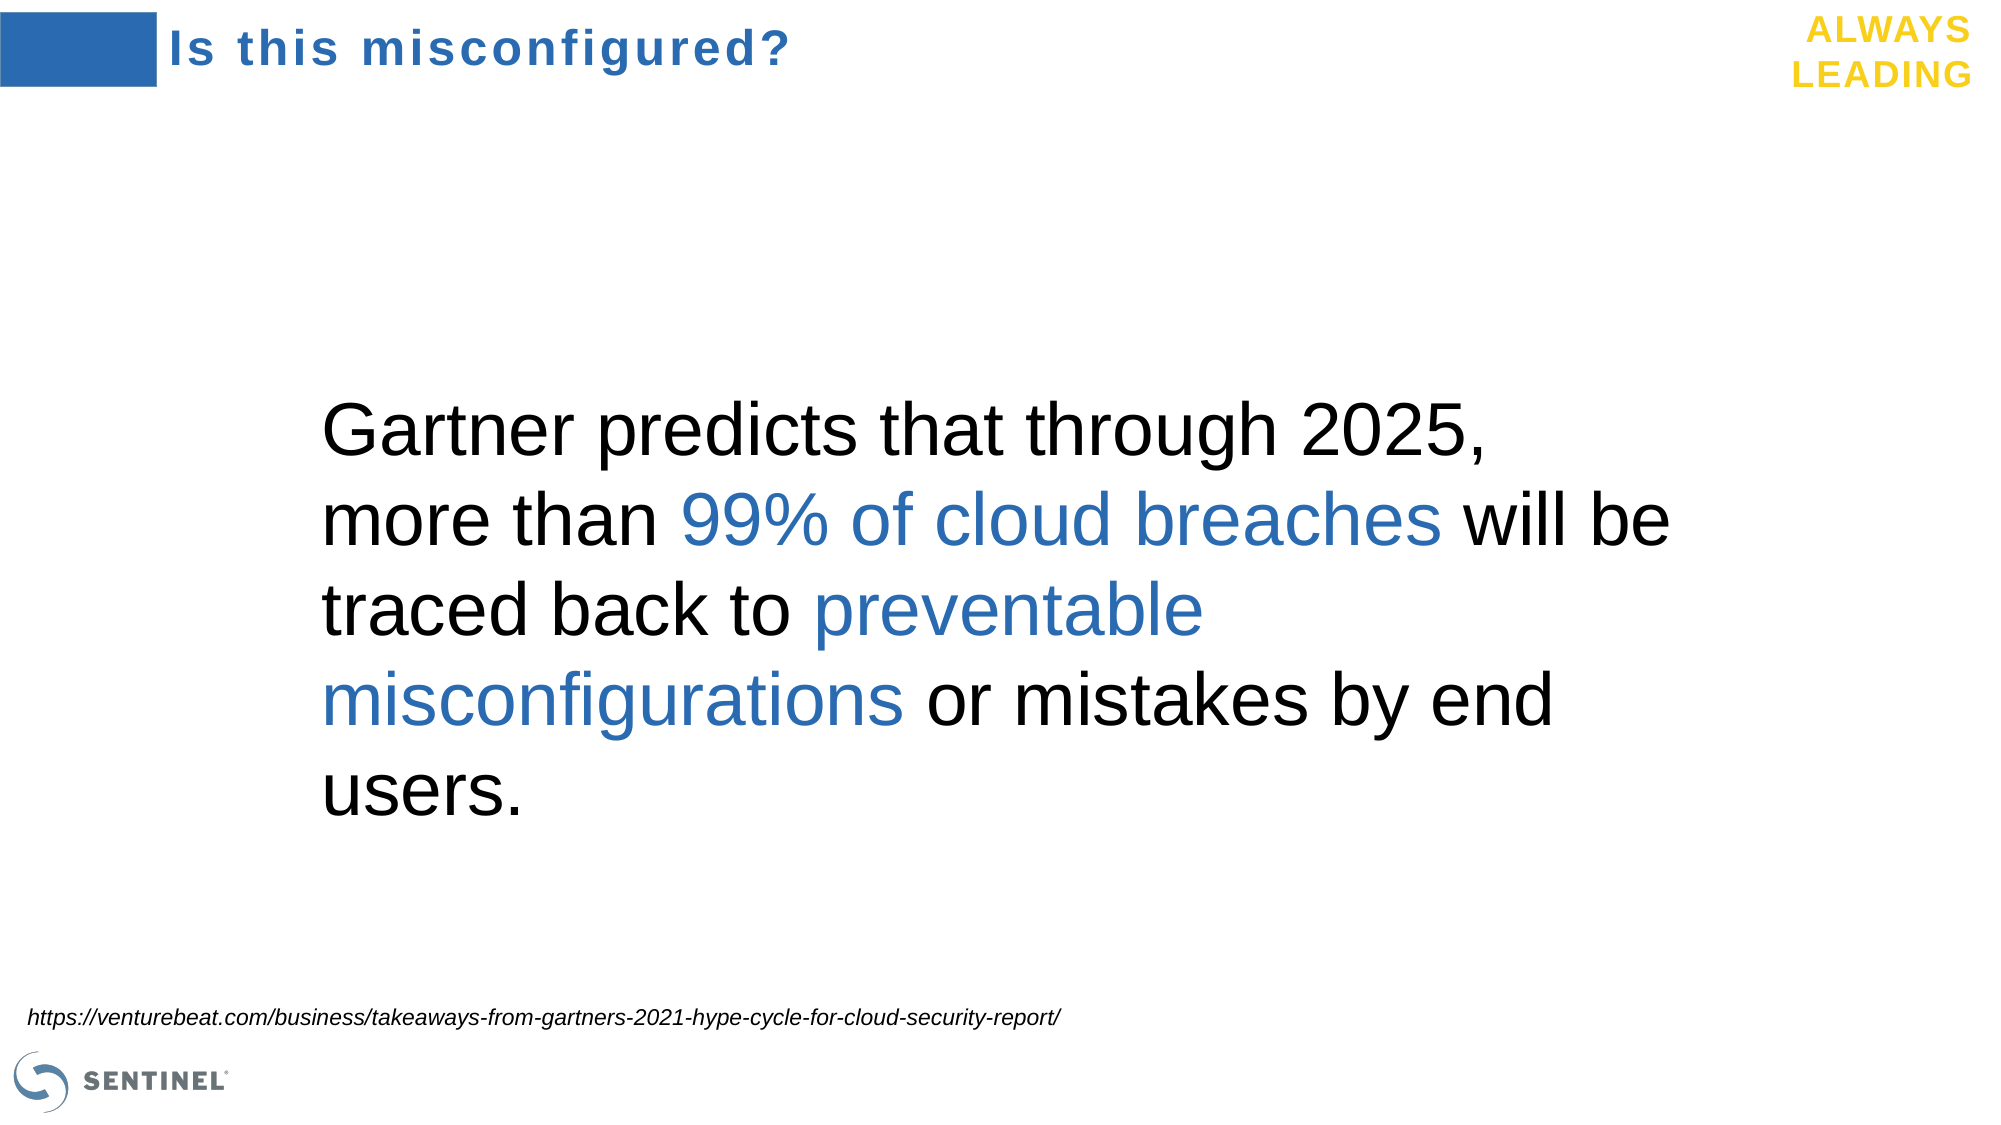

# Is this misconfigured?
Gartner predicts that through 2025, more than 99% of cloud breaches will be traced back to preventable misconfigurations or mistakes by end users.
https://venturebeat.com/business/takeaways-from-gartners-2021-hype-cycle-for-cloud-security-report/